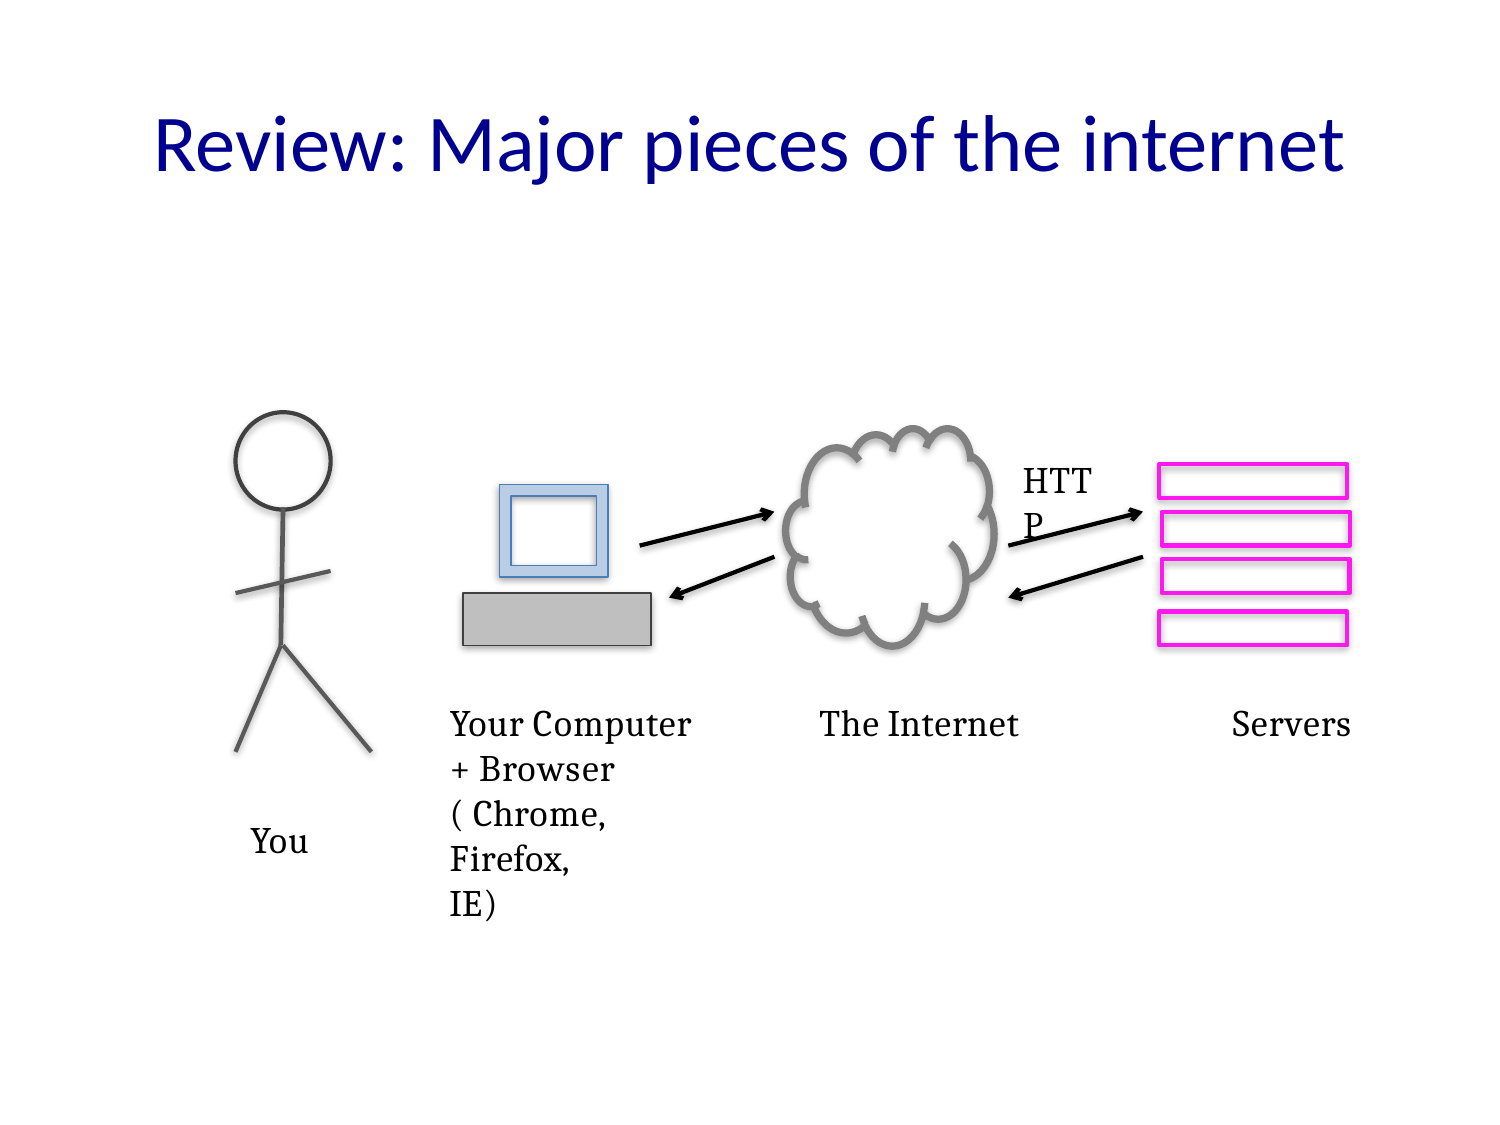

# Review: Major pieces of the internet

HTTP

Your Computer + Browser
( Chrome,
Firefox,
IE)
The Internet
Servers
You